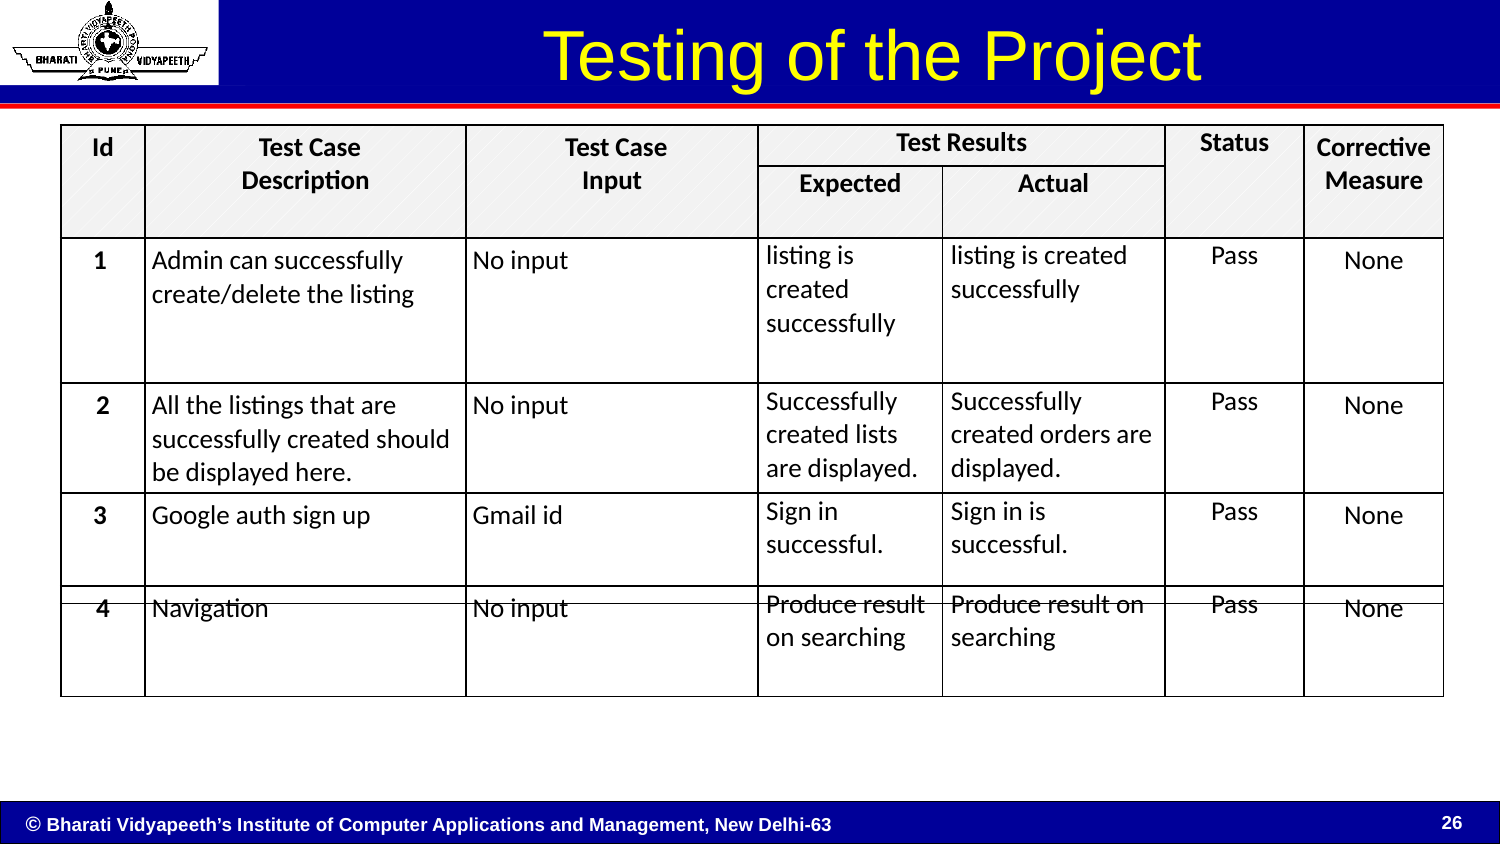

# Testing of the Project
| Id | Test Case Description | Test Case Input | Test Results |  | Status | Corrective Measure |
| --- | --- | --- | --- | --- | --- | --- |
|  |  |  | Expected | Actual |  |  |
| 1 | Admin can successfully create/delete the listing | No input | listing is created successfully | listing is created successfully | Pass | None |
| 2 | All the listings that are successfully created should be displayed here. | No input | Successfully created lists are displayed. | Successfully created orders are displayed. | Pass | None |
| 3 | Google auth sign up | Gmail id | Sign in successful. | Sign in is successful. | Pass | None |
| 4 | Navigation | No input | Produce result on searching | Produce result on searching | Pass | None |
| --- | --- | --- | --- | --- | --- | --- |